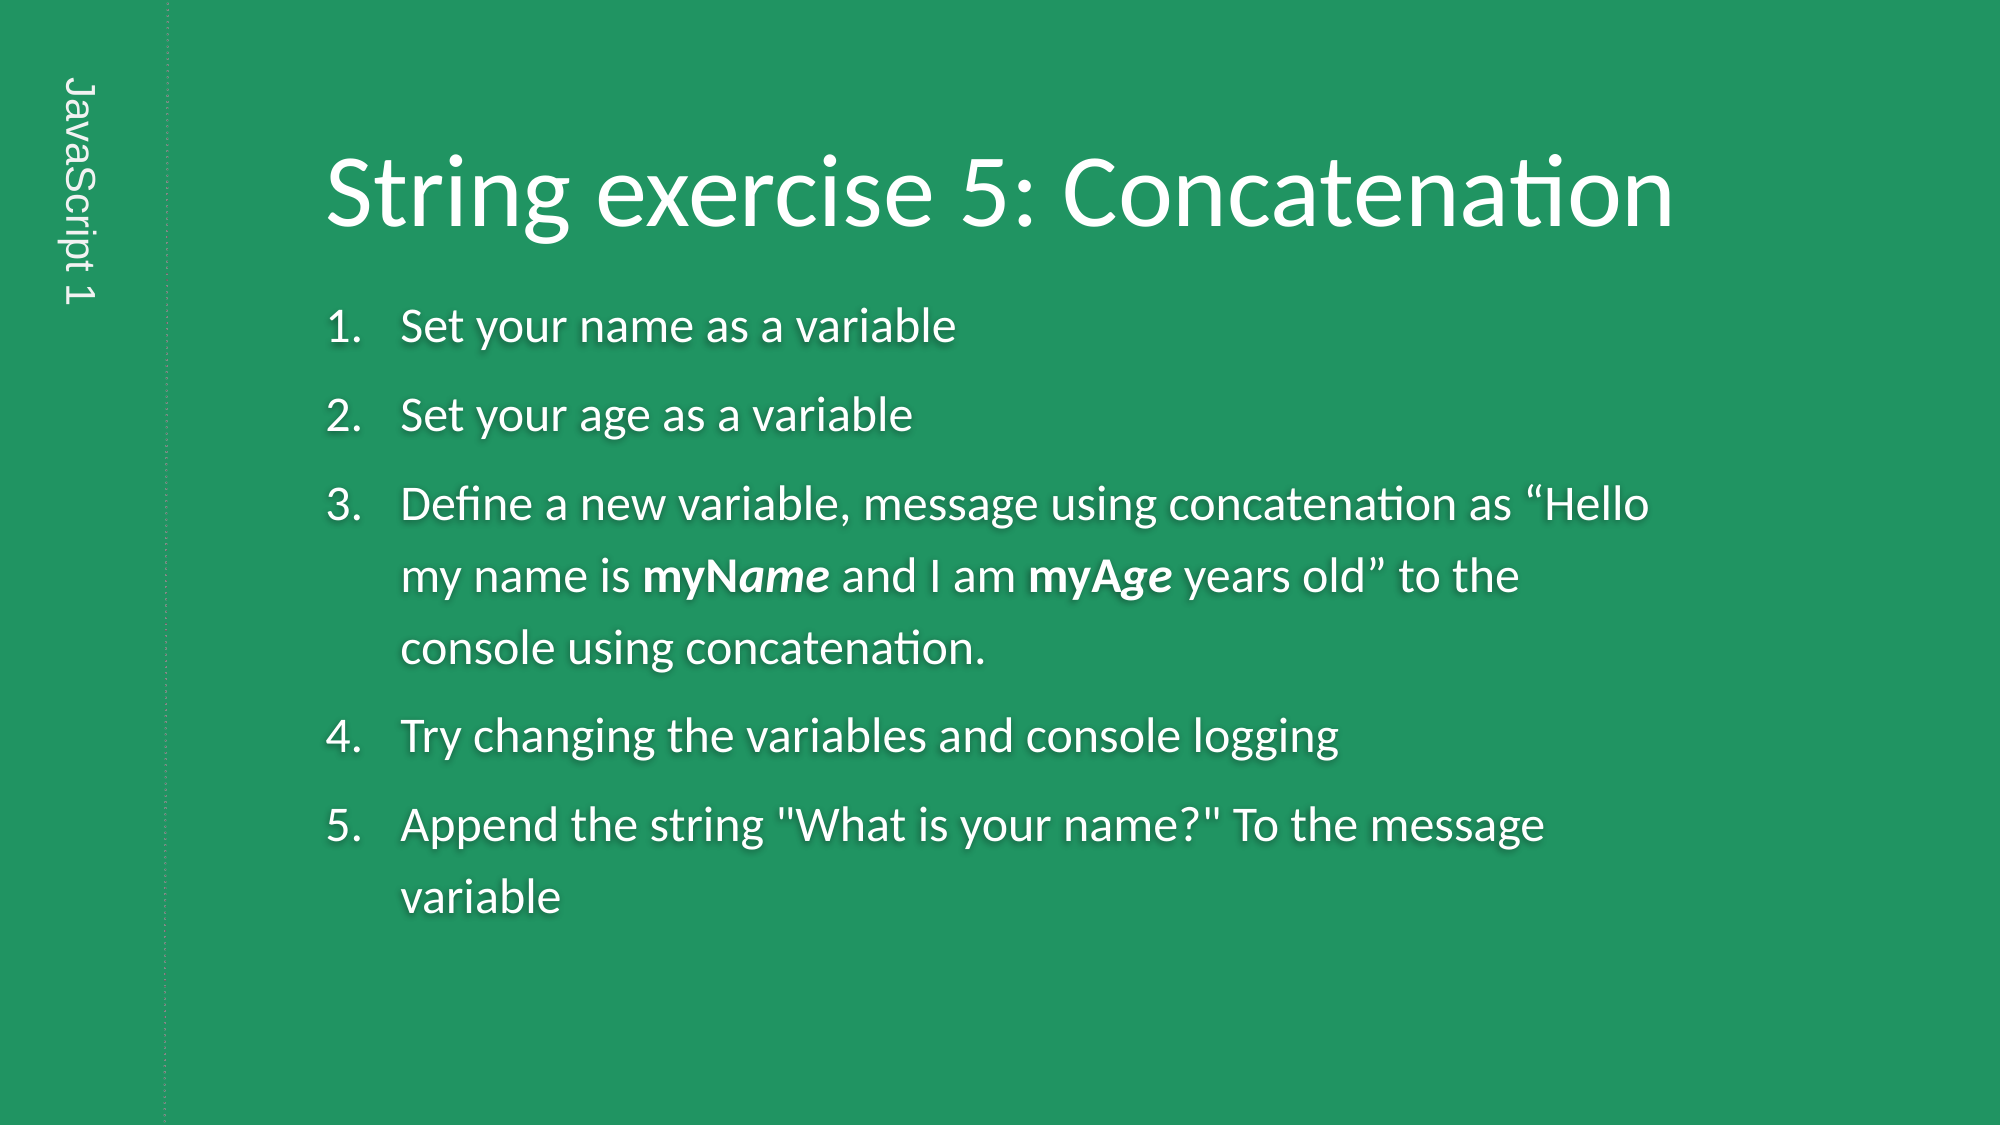

# String exercise 5: Concatenation
Set your name as a variable​
Set your age as a variable​
Define a new variable, message using concatenation as “Hello my name is myName and I am myAge years old” to the console using concatenation.​
Try changing the variables and console logging
Append the string "What is your name?" To the message variable